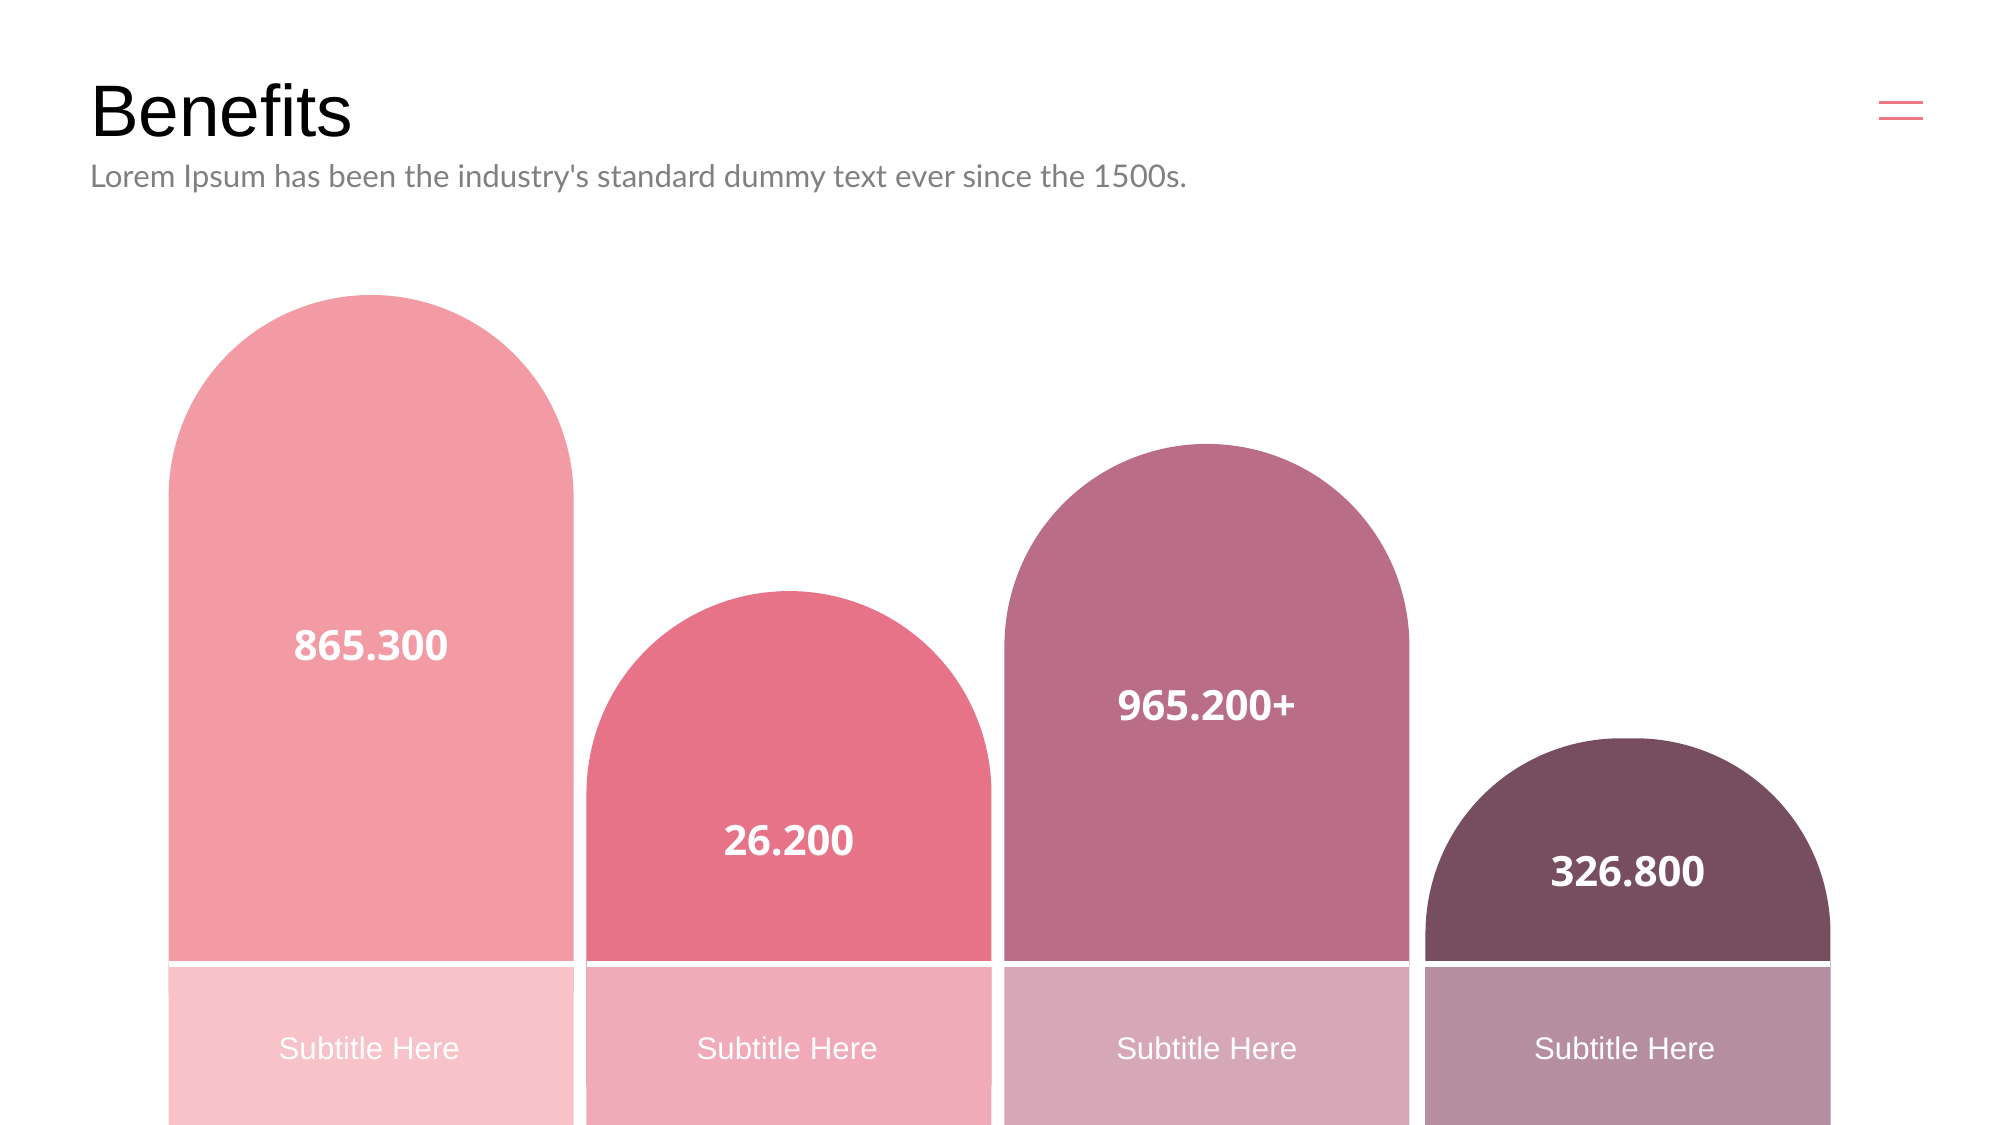

# Benefits
Lorem Ipsum has been the industry's standard dummy text ever since the 1500s.

865.300
965.200+

26.200
326.800

Subtitle Here
Subtitle Here
Subtitle Here
Subtitle Here